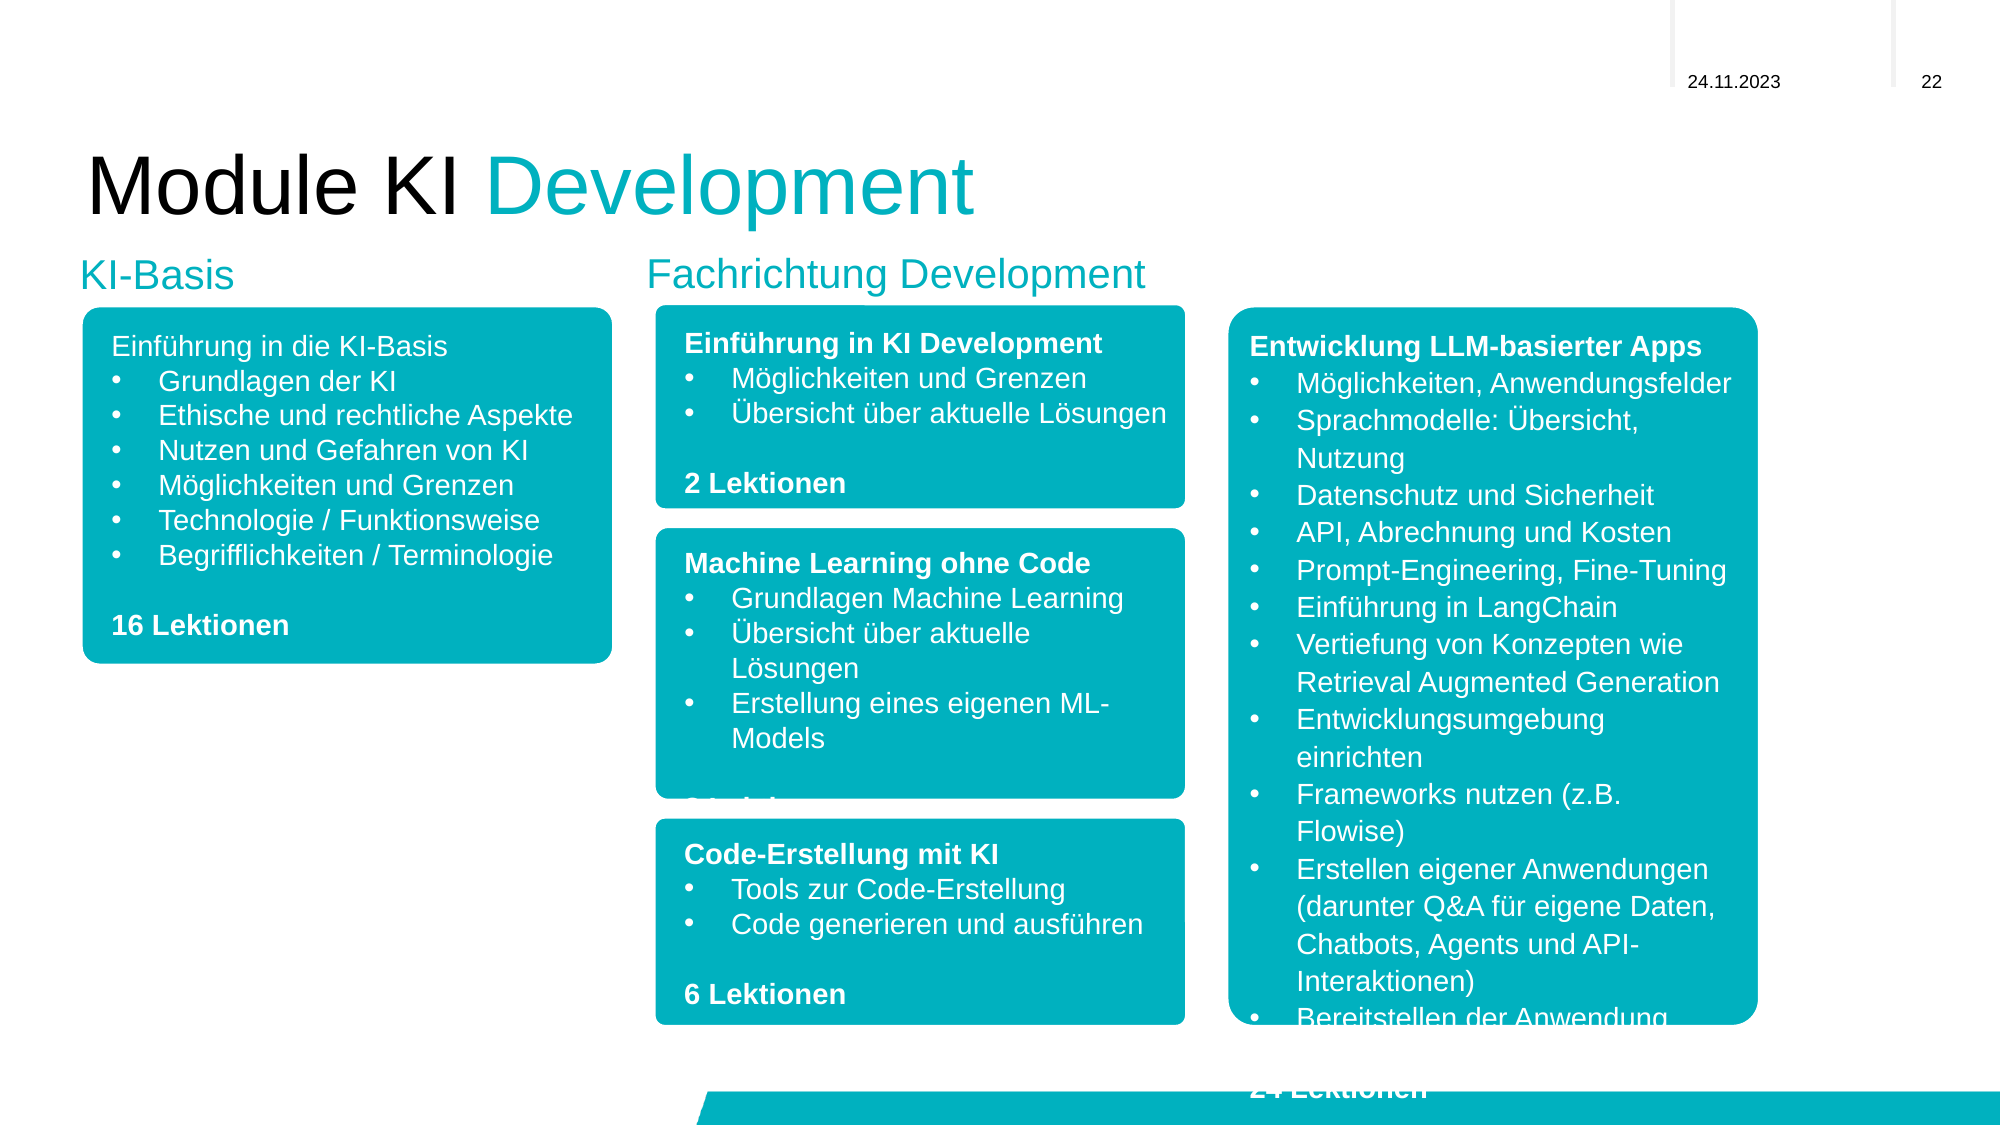

# Module KI Development
Fachrichtung Development
KI-Basis

Einführung in KI Development
Möglichkeiten und Grenzen
Übersicht über aktuelle Lösungen

2 Lektionen
Einführung in die KI-Basis
Grundlagen der KI
Ethische und rechtliche Aspekte
Nutzen und Gefahren von KI
Möglichkeiten und Grenzen
Technologie / Funktionsweise
Begrifflichkeiten / Terminologie

16 Lektionen
Entwicklung LLM-basierter Apps
Möglichkeiten, Anwendungsfelder
Sprachmodelle: Übersicht, Nutzung
Datenschutz und Sicherheit
API, Abrechnung und Kosten
Prompt-Engineering, Fine-Tuning
Einführung in LangChain
Vertiefung von Konzepten wie Retrieval Augmented Generation
Entwicklungsumgebung einrichten
Frameworks nutzen (z.B. Flowise)
Erstellen eigener Anwendungen (darunter Q&A für eigene Daten, Chatbots, Agents und API-Interaktionen)
Bereitstellen der Anwendung

24 Lektionen

Machine Learning ohne Code
Grundlagen Machine Learning
Übersicht über aktuelle Lösungen
Erstellung eines eigenen ML-Models

8 Lektionen

Code-Erstellung mit KI
Tools zur Code-Erstellung
Code generieren und ausführen

6 Lektionen